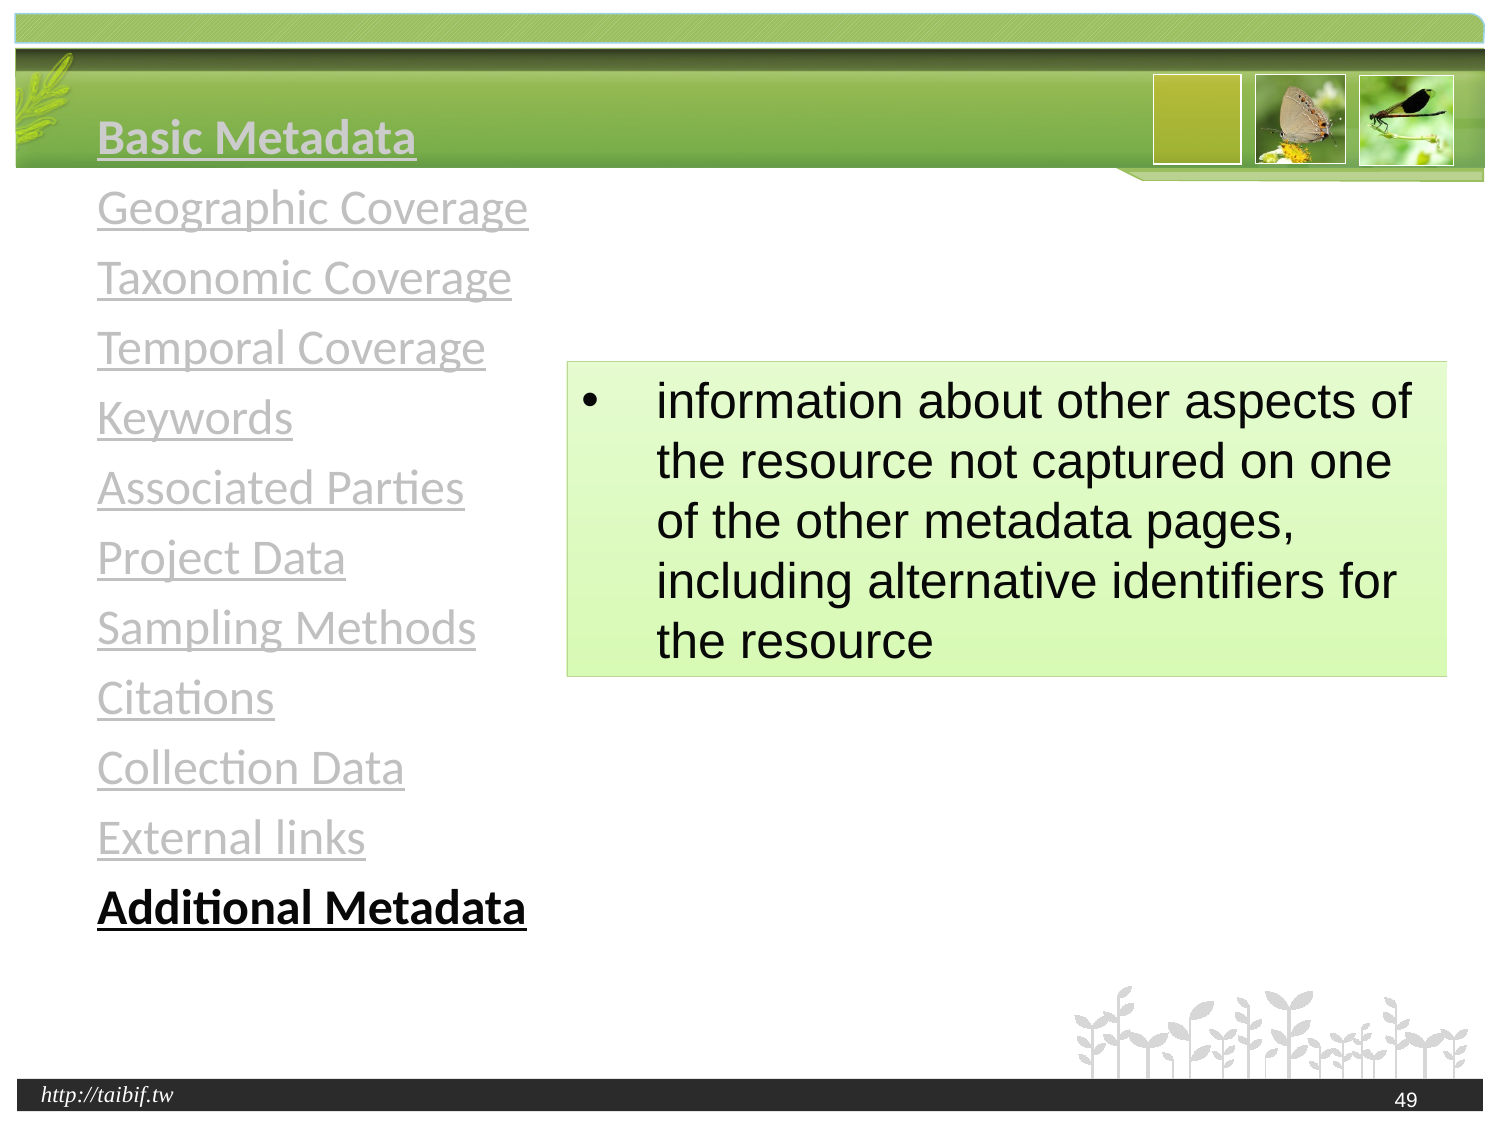

Basic Metadata
    Geographic Coverage
    Taxonomic Coverage
    Temporal Coverage
    Keywords
    Associated Parties
    Project Data
    Sampling Methods
    Citations
    Collection Data
    External links
    Additional Metadata
information about other aspects of the resource not captured on one of the other metadata pages, including alternative identifiers for the resource
49